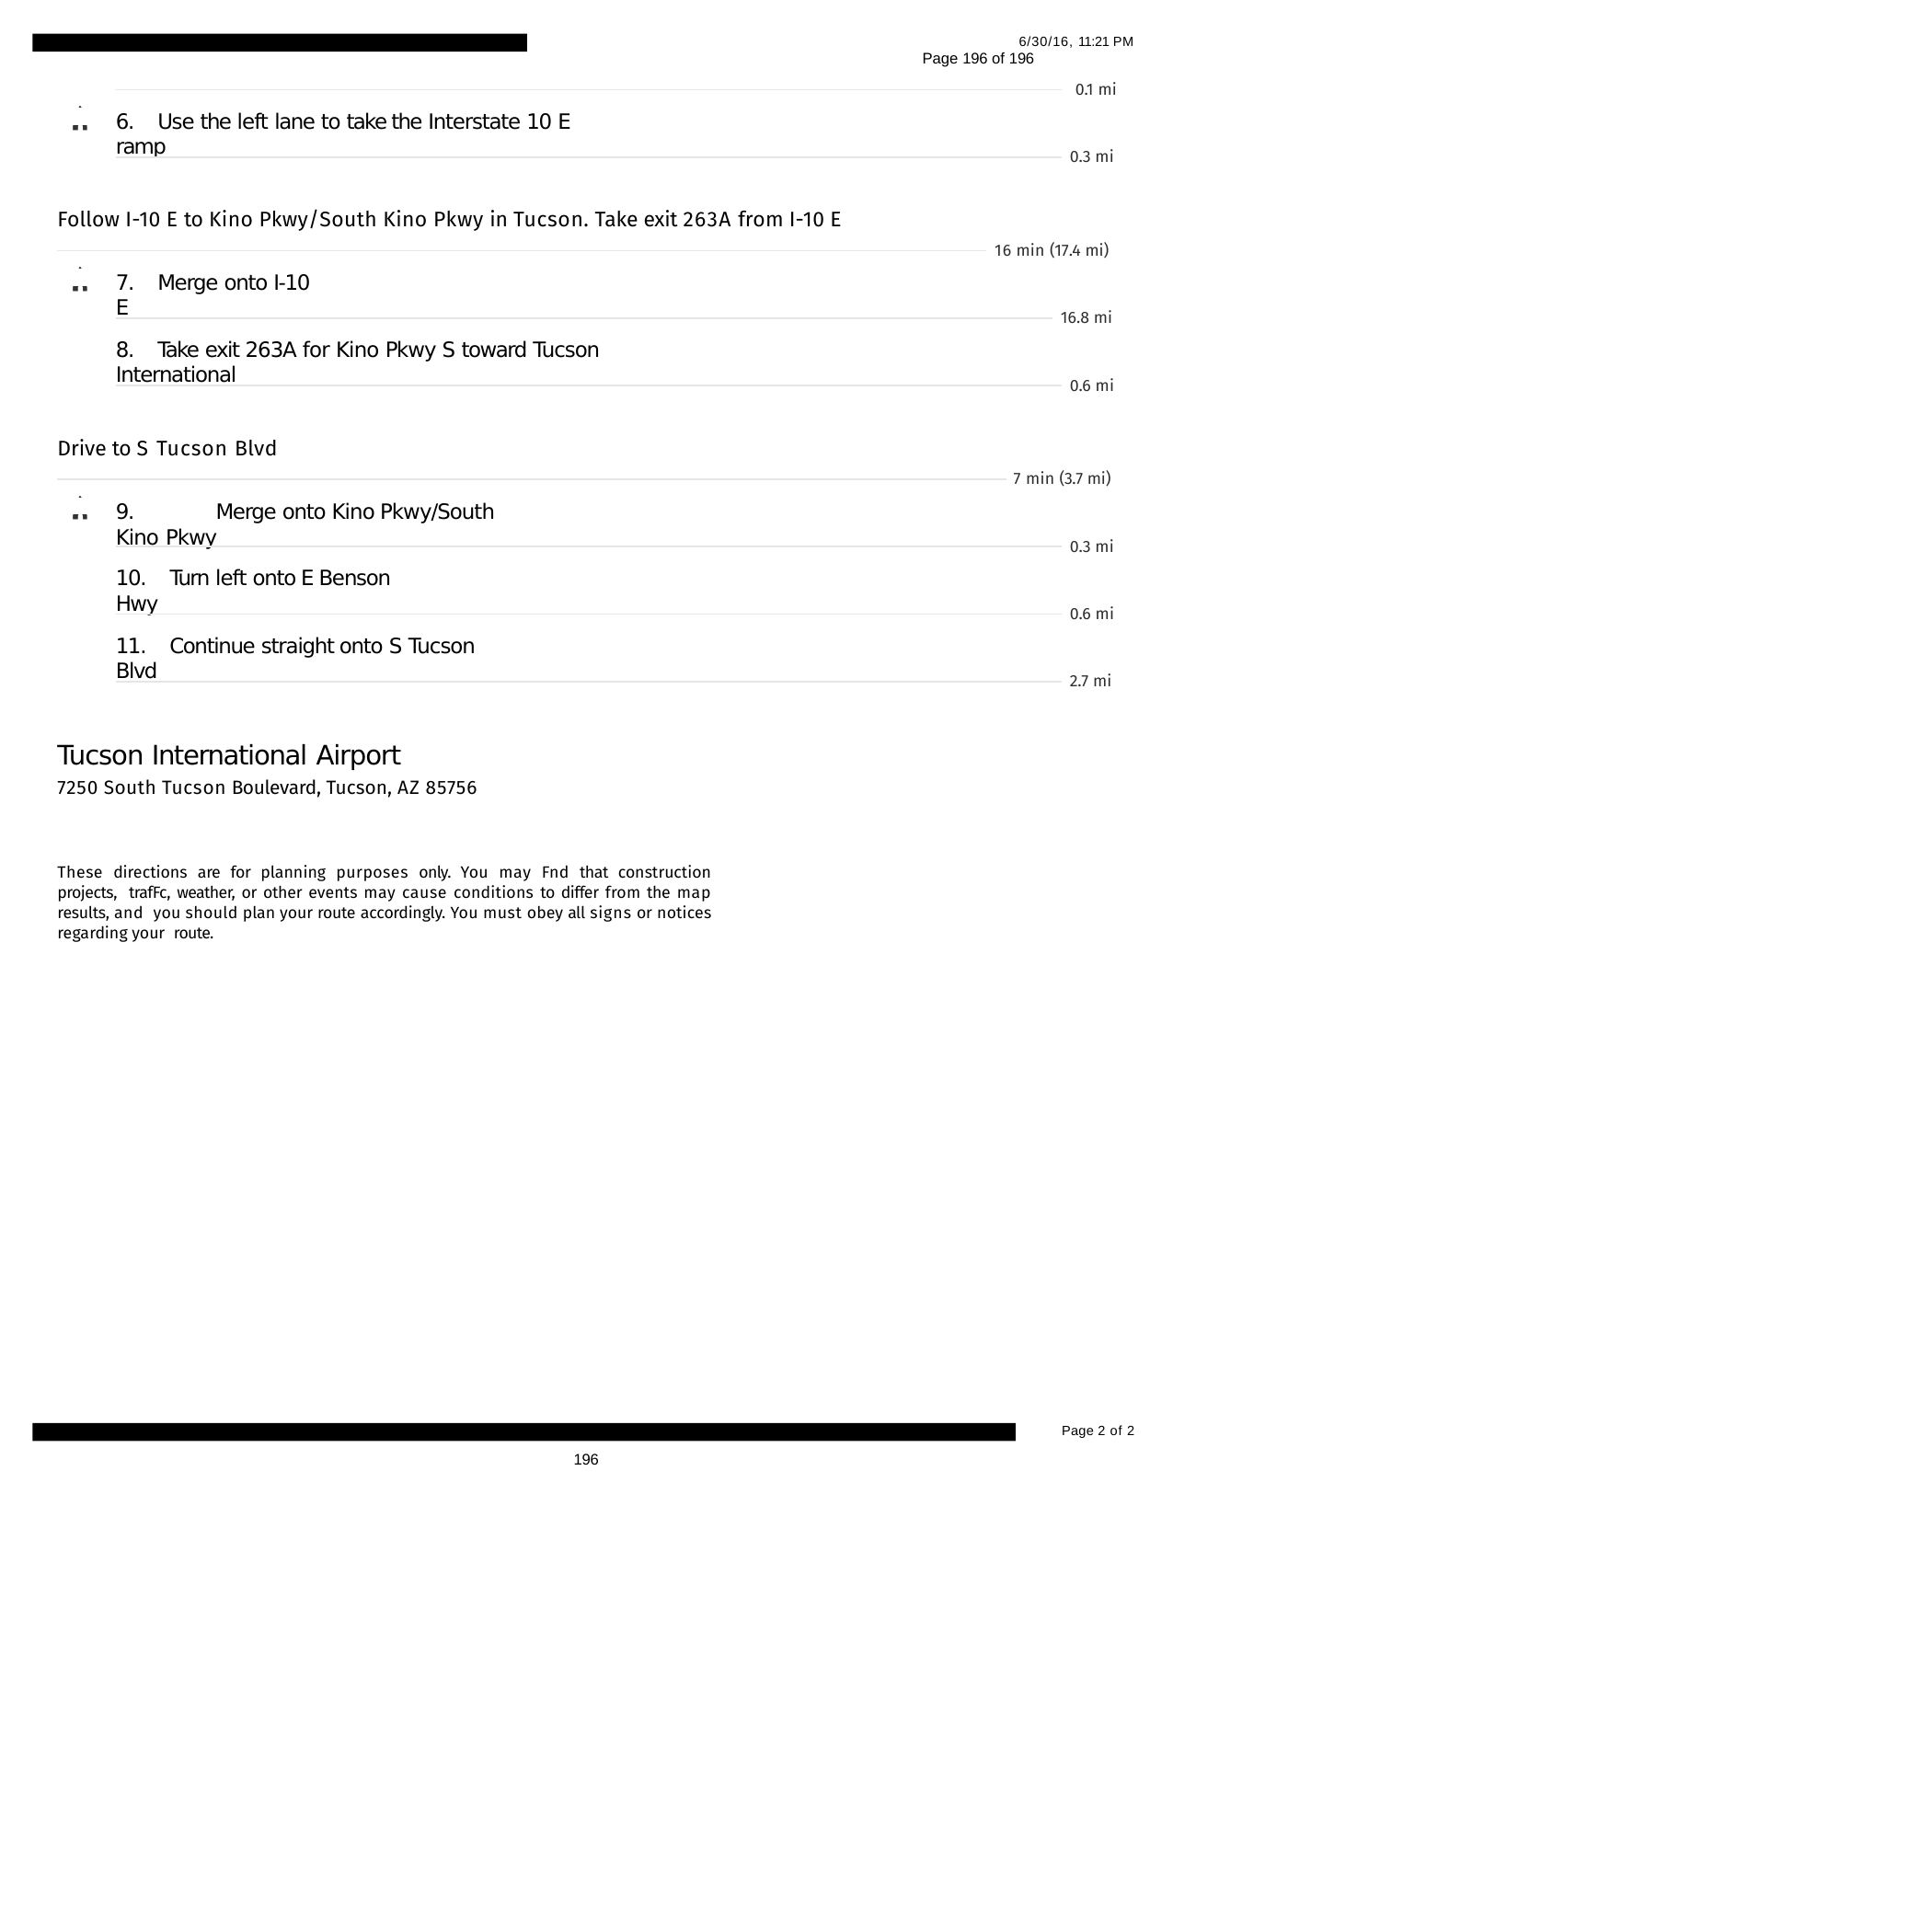

6/30/16, 11:21 PM
Page 196 of 196
0.1 mi

6.	Use the left lane to take the Interstate 10 E ramp

0.3 mi

Follow I-10 E to Kino Pkwy/South Kino Pkwy in Tucson. Take exit 263A from I-10 E
16 min (17.4 mi)

7.	Merge onto I-10 E

16.8 mi

8.	Take exit 263A for Kino Pkwy S toward Tucson International

0.6 mi

Drive to S Tucson Blvd

9.	Merge onto Kino Pkwy/South Kino Pkwy
7 min (3.7 mi)

0.3 mi

10.	Turn left onto E Benson Hwy

0.6 mi

11.	Continue straight onto S Tucson Blvd

2.7 mi

Tucson International Airport
7250 South Tucson Boulevard, Tucson, AZ 85756
These directions are for planning purposes only. You may Fnd that construction projects,  trafFc, weather, or other events may cause conditions to differ from the map results, and  you should plan your route accordingly. You must obey all signs or notices regarding your  route.
Page 2 of 2

196